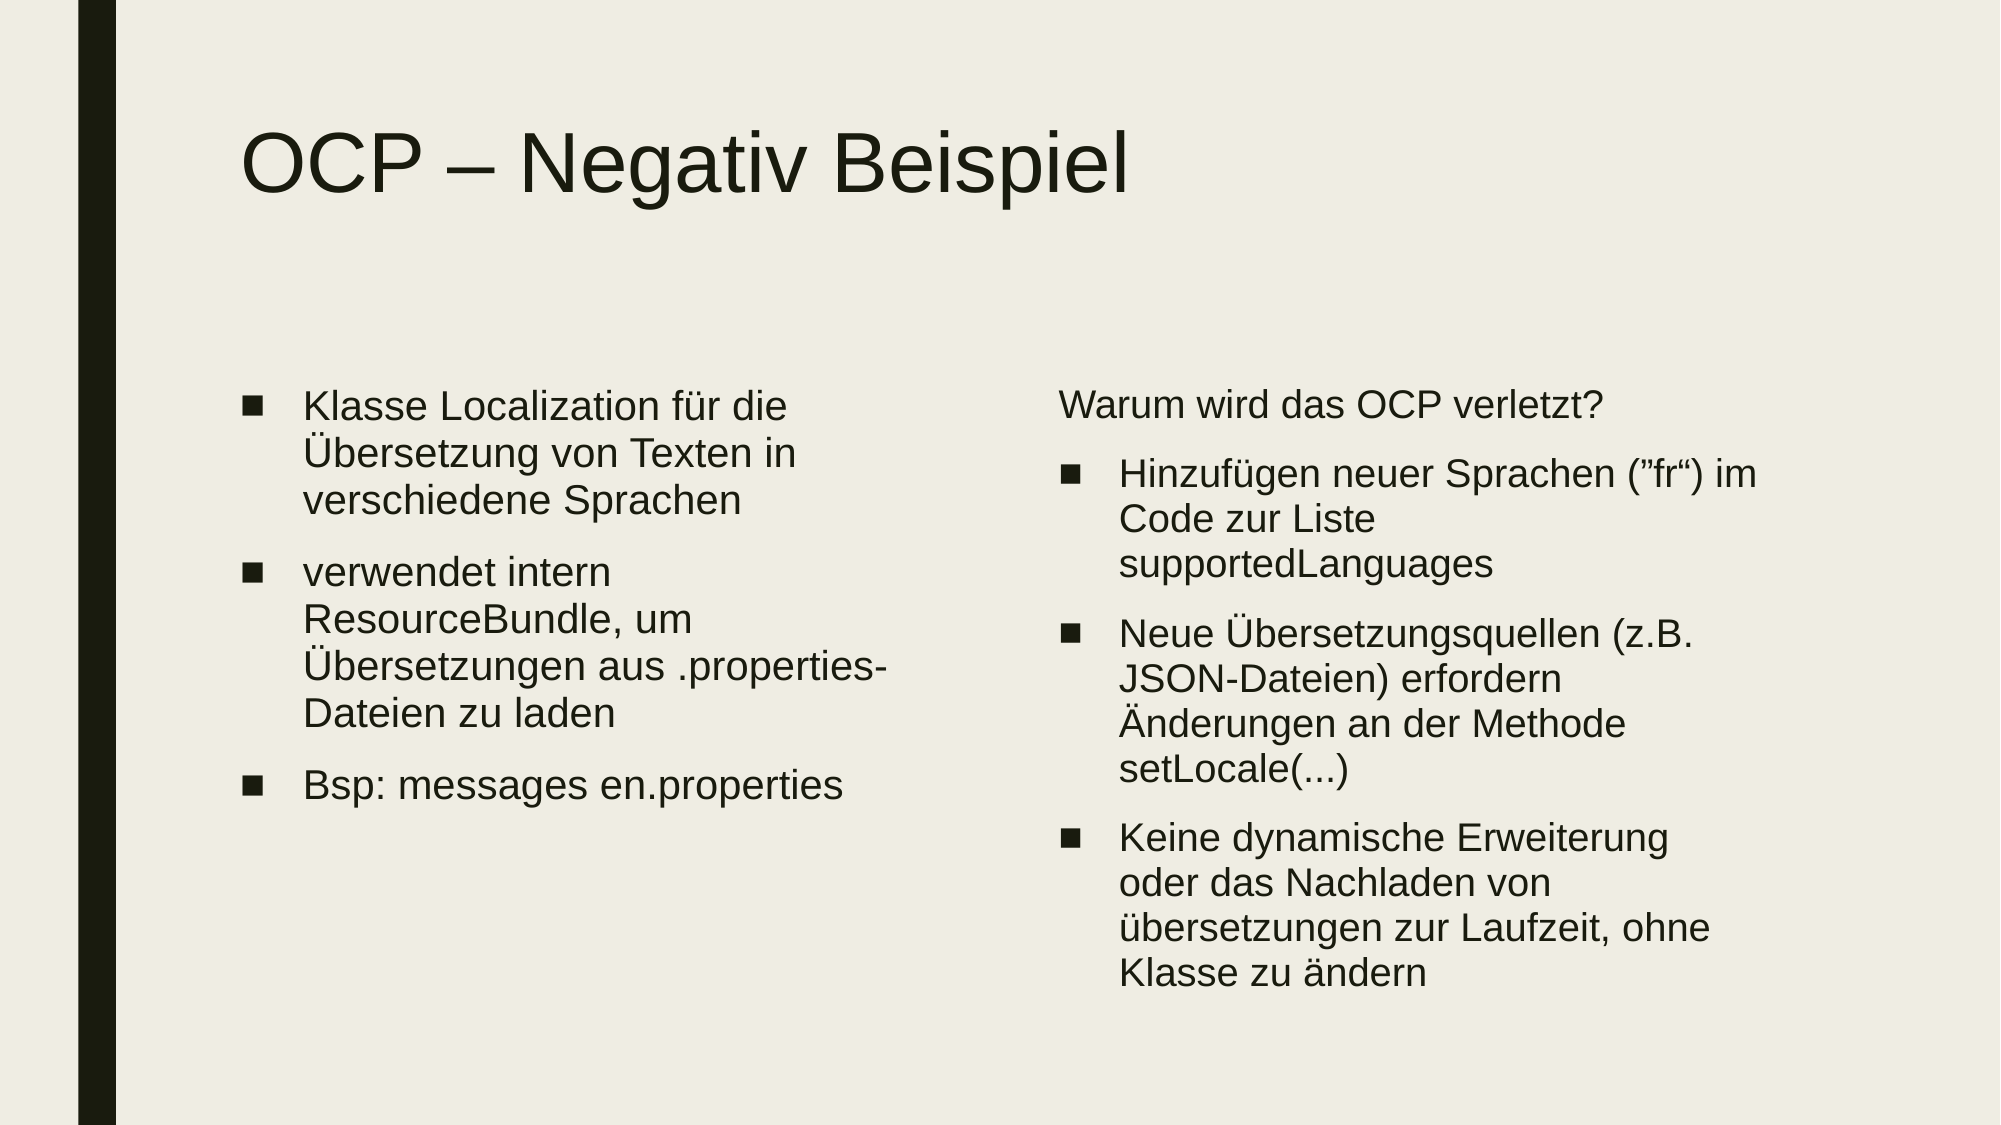

# OCP – Negativ Beispiel
Klasse Localization für die Übersetzung von Texten in verschiedene Sprachen
verwendet intern ResourceBundle, um Übersetzungen aus .properties-Dateien zu laden
Bsp: messages en.properties

Warum wird das OCP verletzt?
Hinzufügen neuer Sprachen (”fr“) im Code zur Liste supportedLanguages
Neue Übersetzungsquellen (z.B. JSON-Dateien) erfordern Änderungen an der Methode setLocale(...)
Keine dynamische Erweiterung oder das Nachladen von übersetzungen zur Laufzeit, ohne Klasse zu ändern